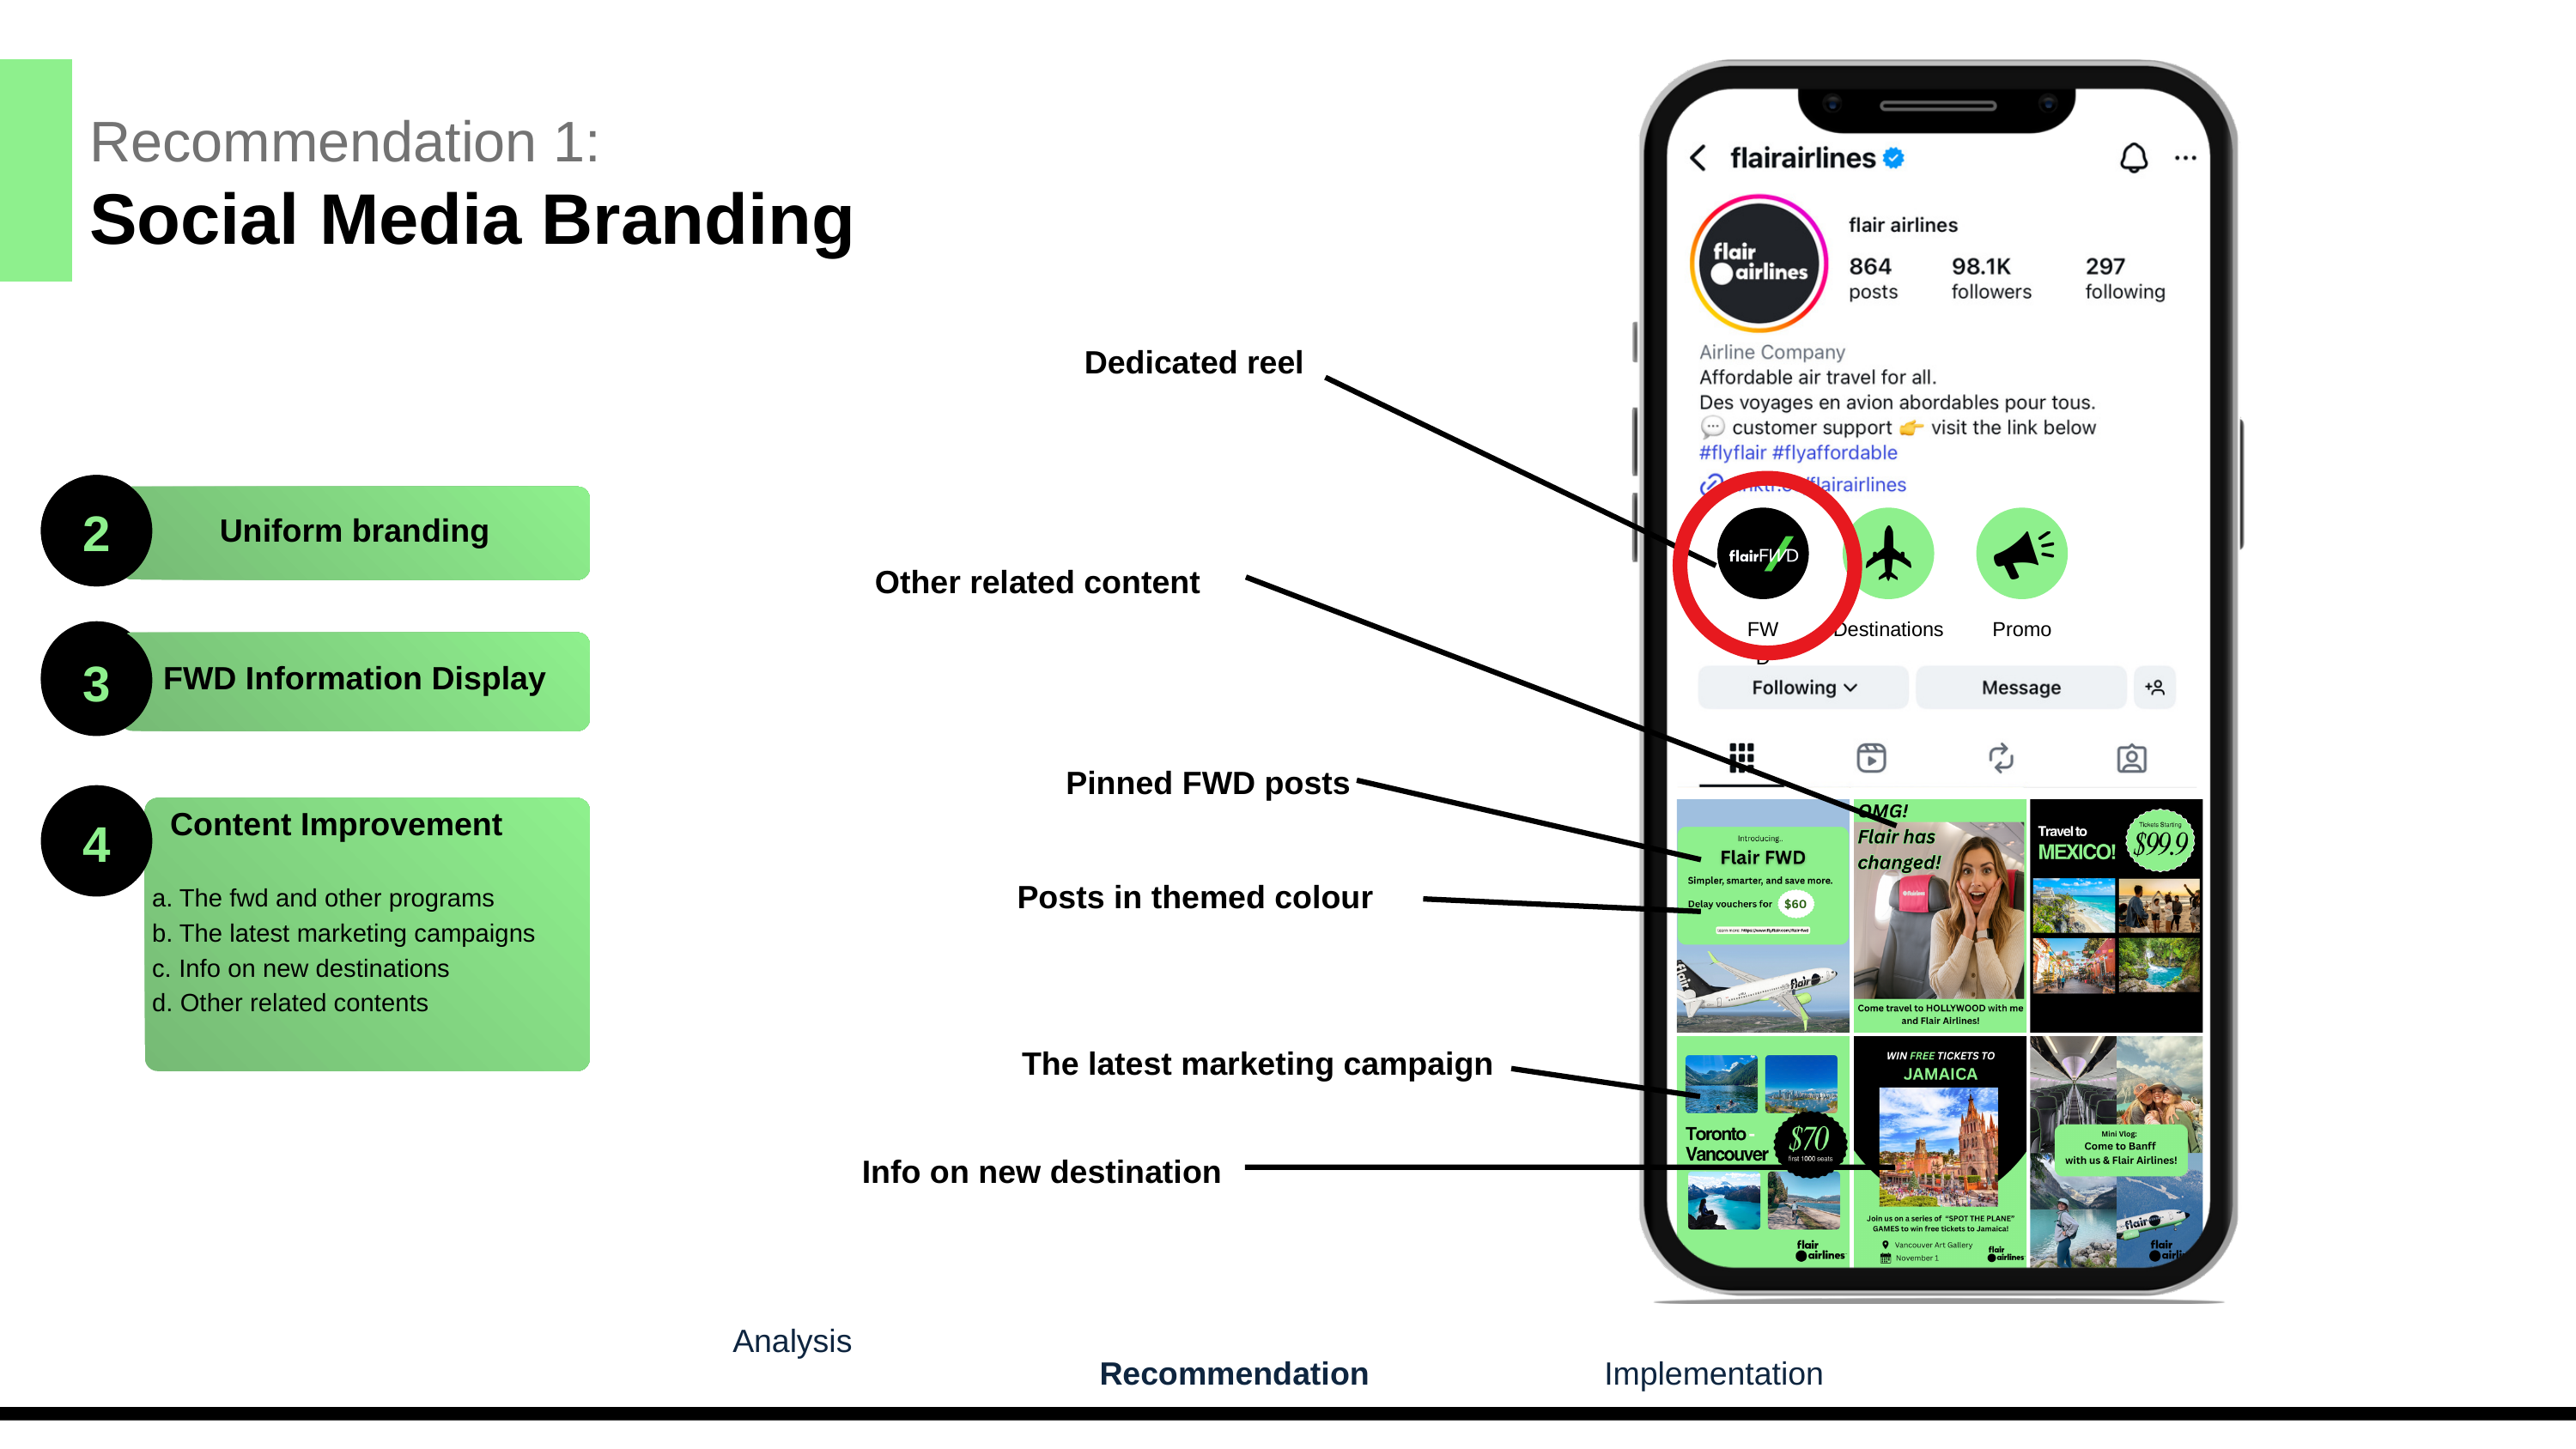

FWD
Destinations
Promo

Recommendation 1:
Social Media Branding
Dedicated reel

2

2

Uniform branding

Uniform branding
Other related content

3

3

FWD Information Display

FWD Information Display
Pinned FWD posts

4

  Content Improvement

a. The fwd and other programs
b. The latest marketing campaigns
c. Info on new destinations
d. Other related contents

Posts in themed colour

The latest marketing campaign

Info on new destination

Analysis
Recommendation
Implementation